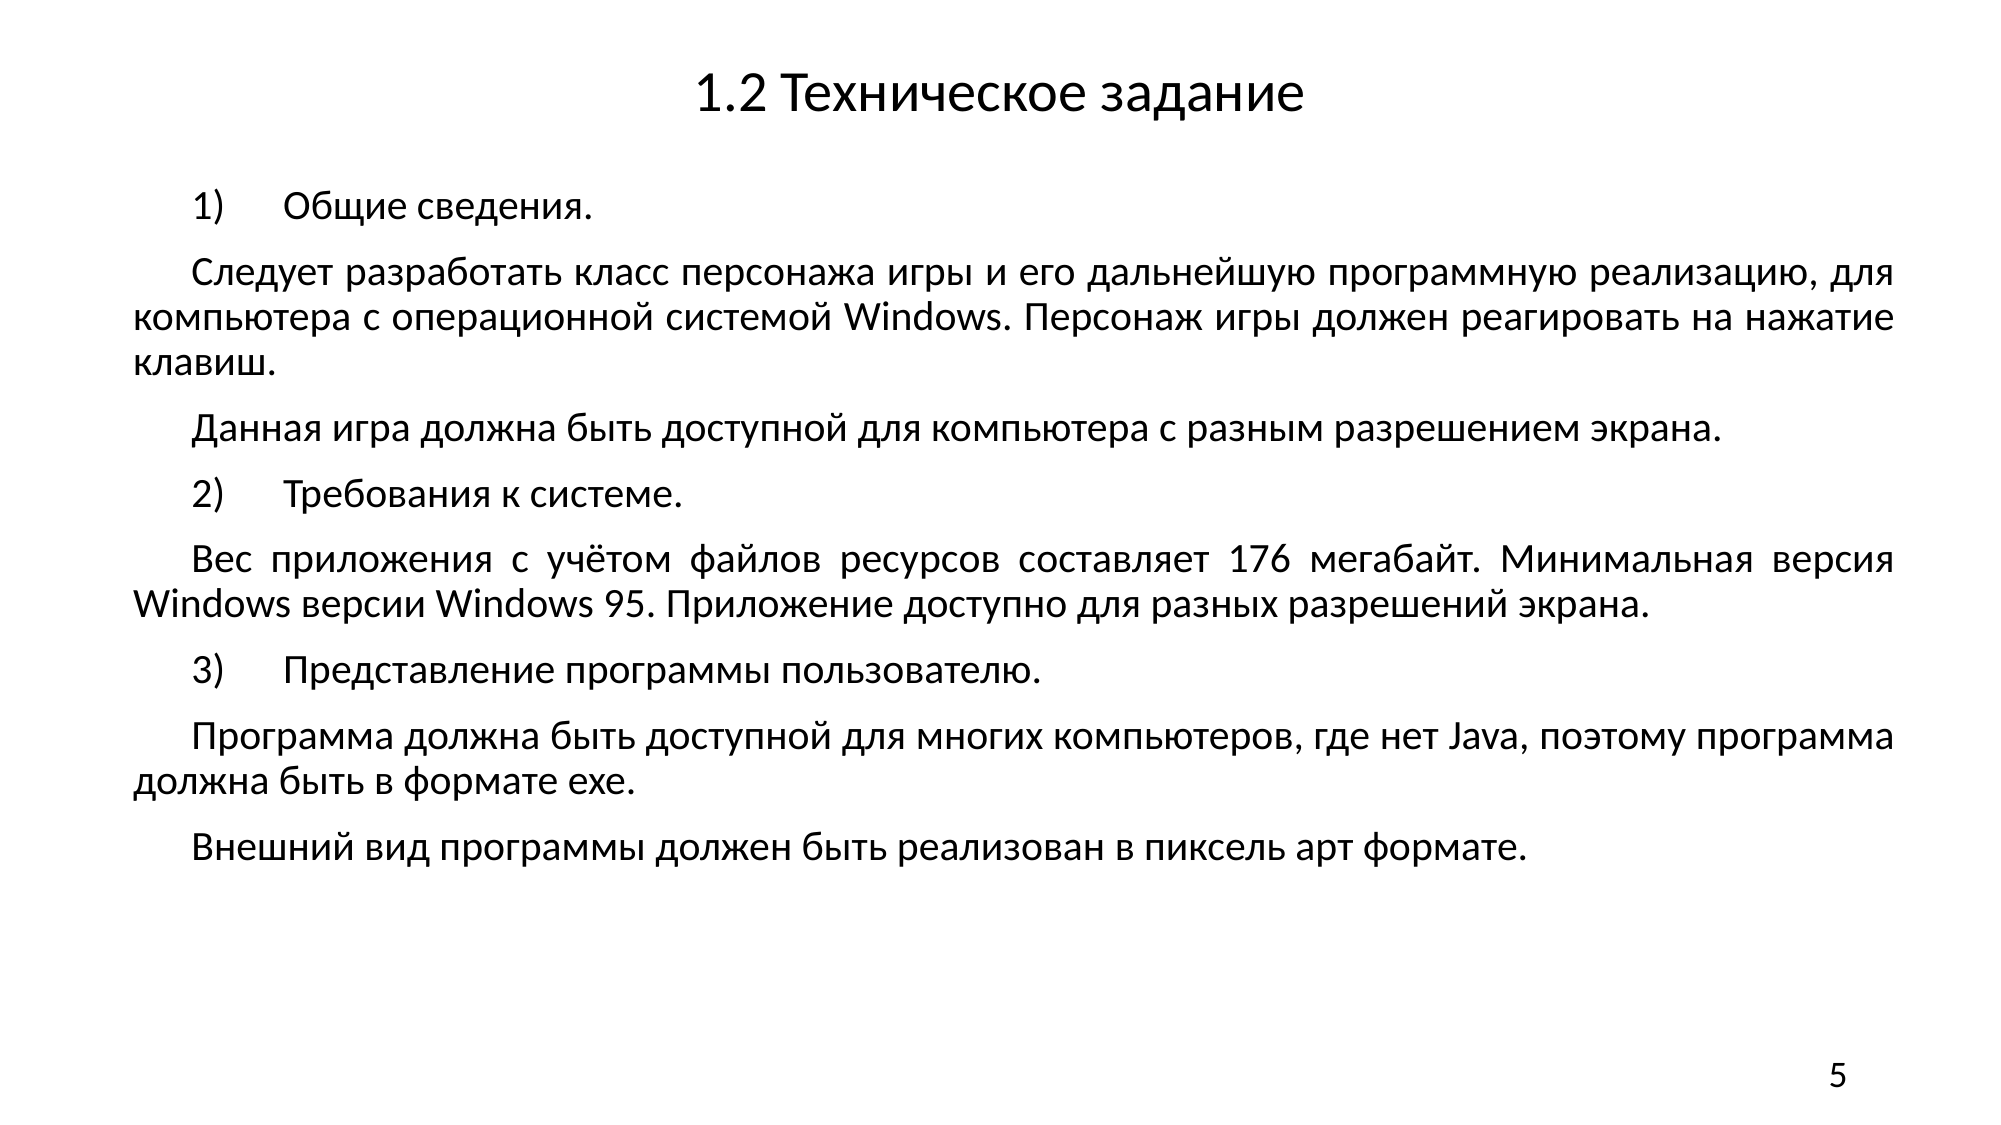

1.2 Техническое задание
1)	Общие сведения.
Следует разработать класс персонажа игры и его дальнейшую программную реализацию, для компьютера с операционной системой Windows. Персонаж игры должен реагировать на нажатие клавиш.
Данная игра должна быть доступной для компьютера с разным разрешением экрана.
2)	Требования к системе.
Вес приложения с учётом файлов ресурсов составляет 176 мегабайт. Минимальная версия Windows версии Windows 95. Приложение доступно для разных разрешений экрана.
3)	Представление программы пользователю.
Программа должна быть доступной для многих компьютеров, где нет Java, поэтому программа должна быть в формате exe.
Внешний вид программы должен быть реализован в пиксель арт формате.

5